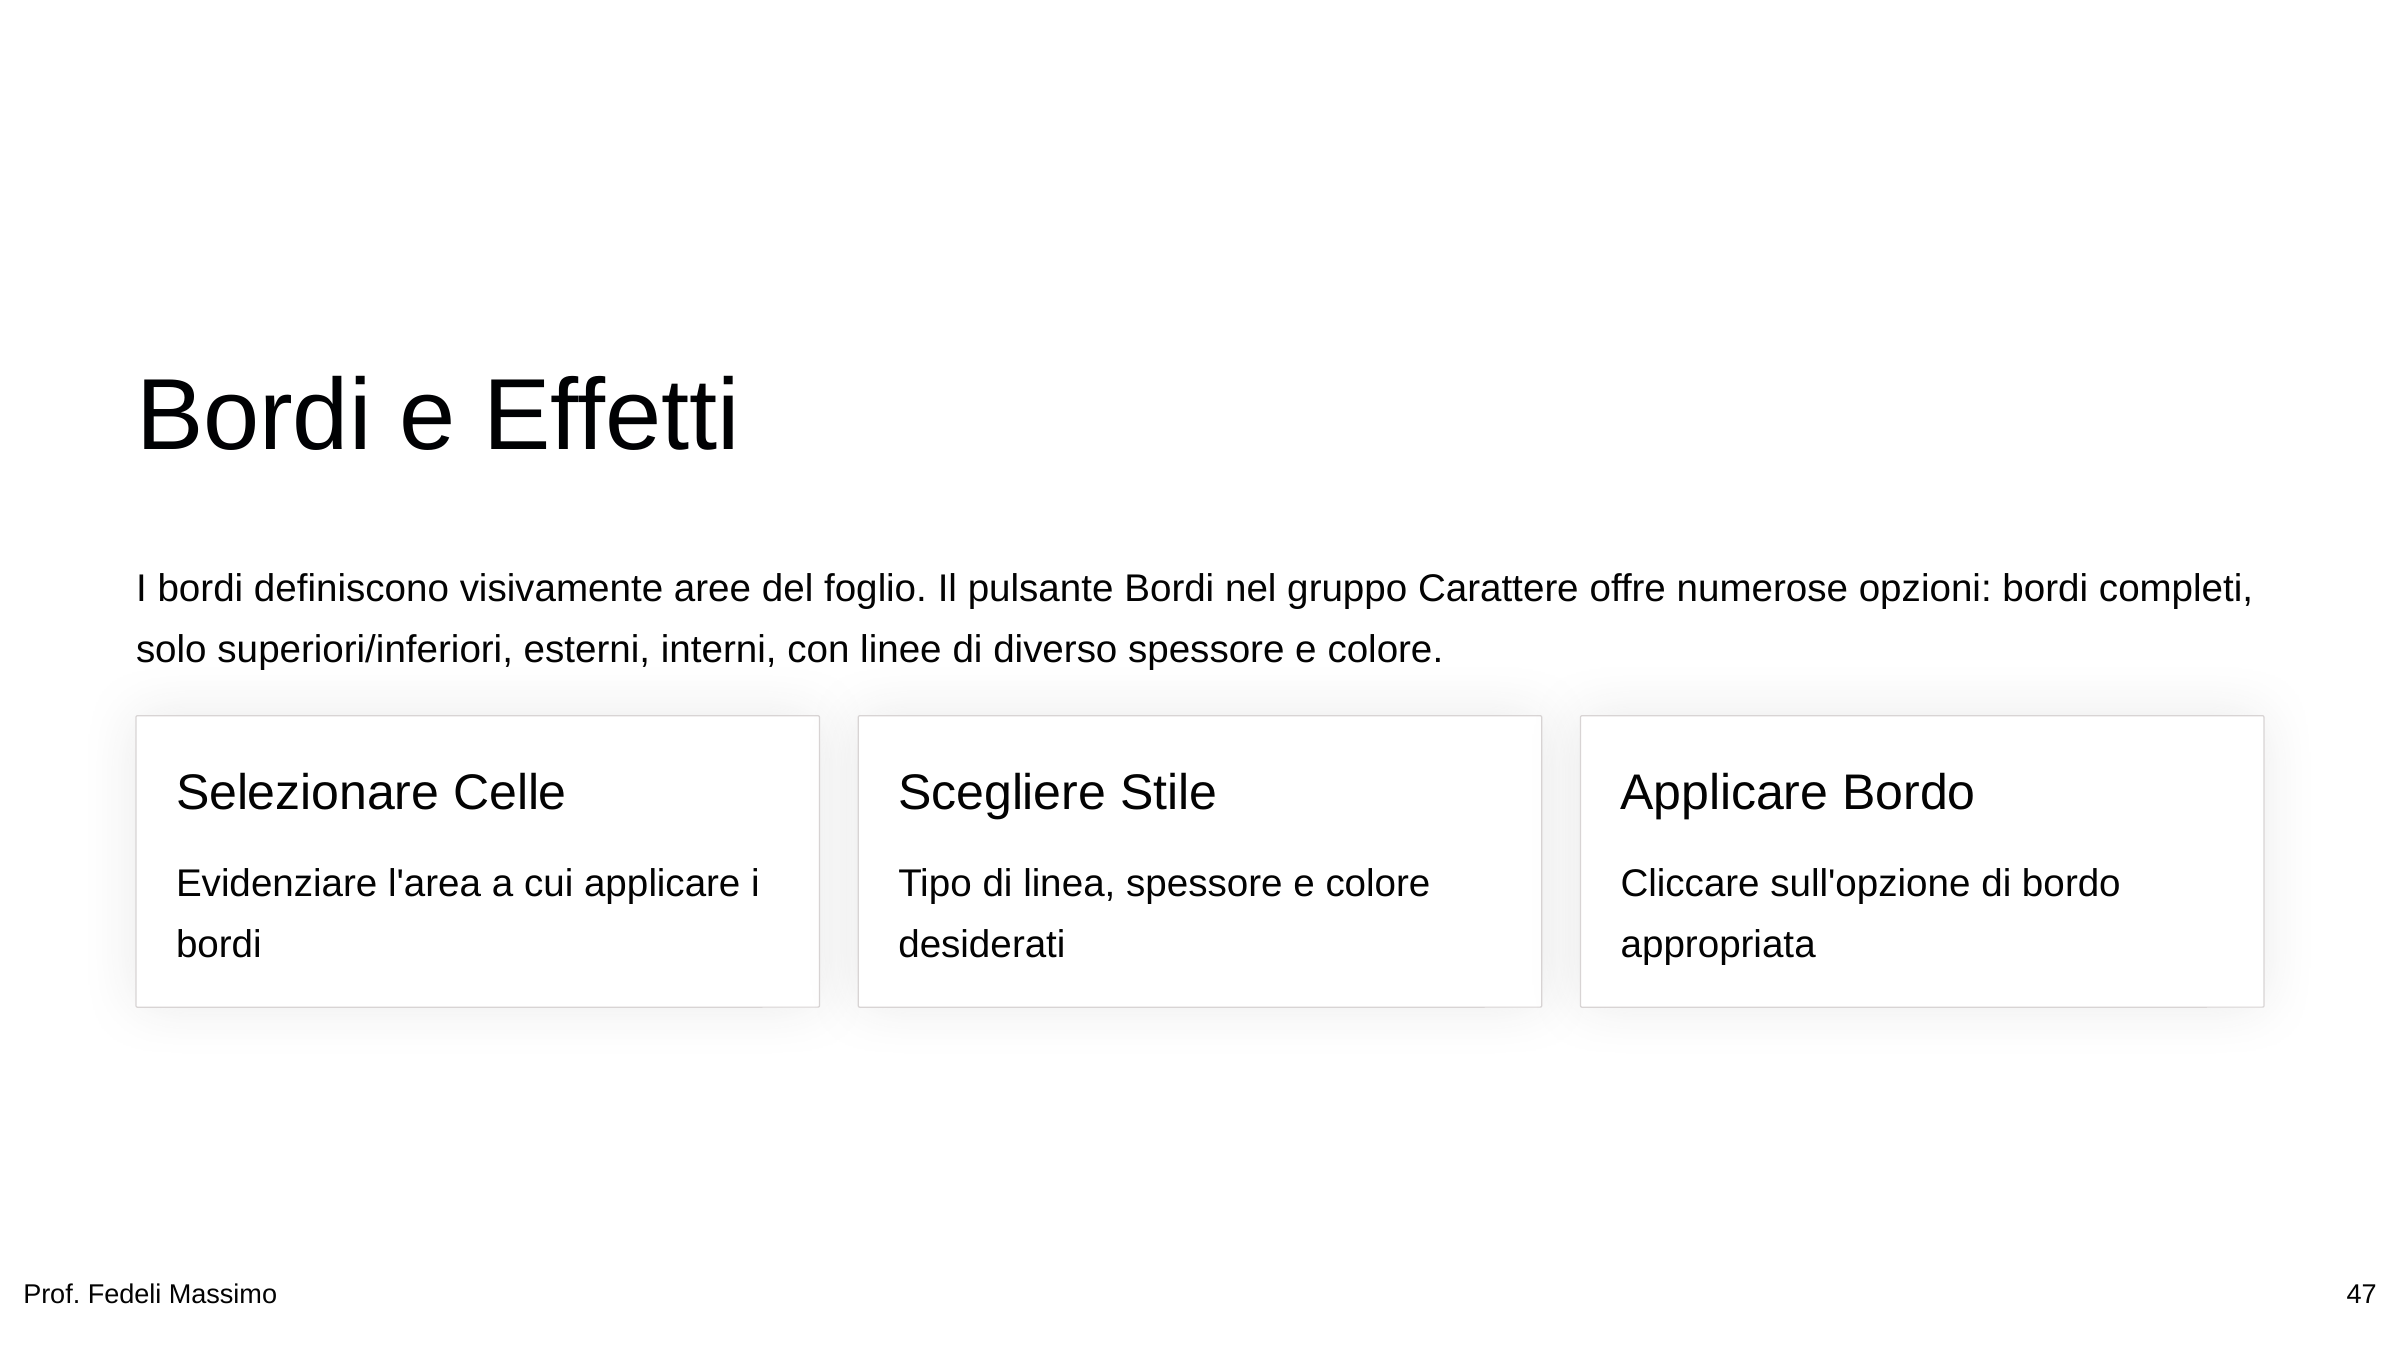

Bordi e Effetti
I bordi definiscono visivamente aree del foglio. Il pulsante Bordi nel gruppo Carattere offre numerose opzioni: bordi completi, solo superiori/inferiori, esterni, interni, con linee di diverso spessore e colore.

Selezionare Celle
Scegliere Stile
Applicare Bordo
Evidenziare l'area a cui applicare i bordi
Tipo di linea, spessore e colore desiderati
Cliccare sull'opzione di bordo appropriata
Prof. Fedeli Massimo
47